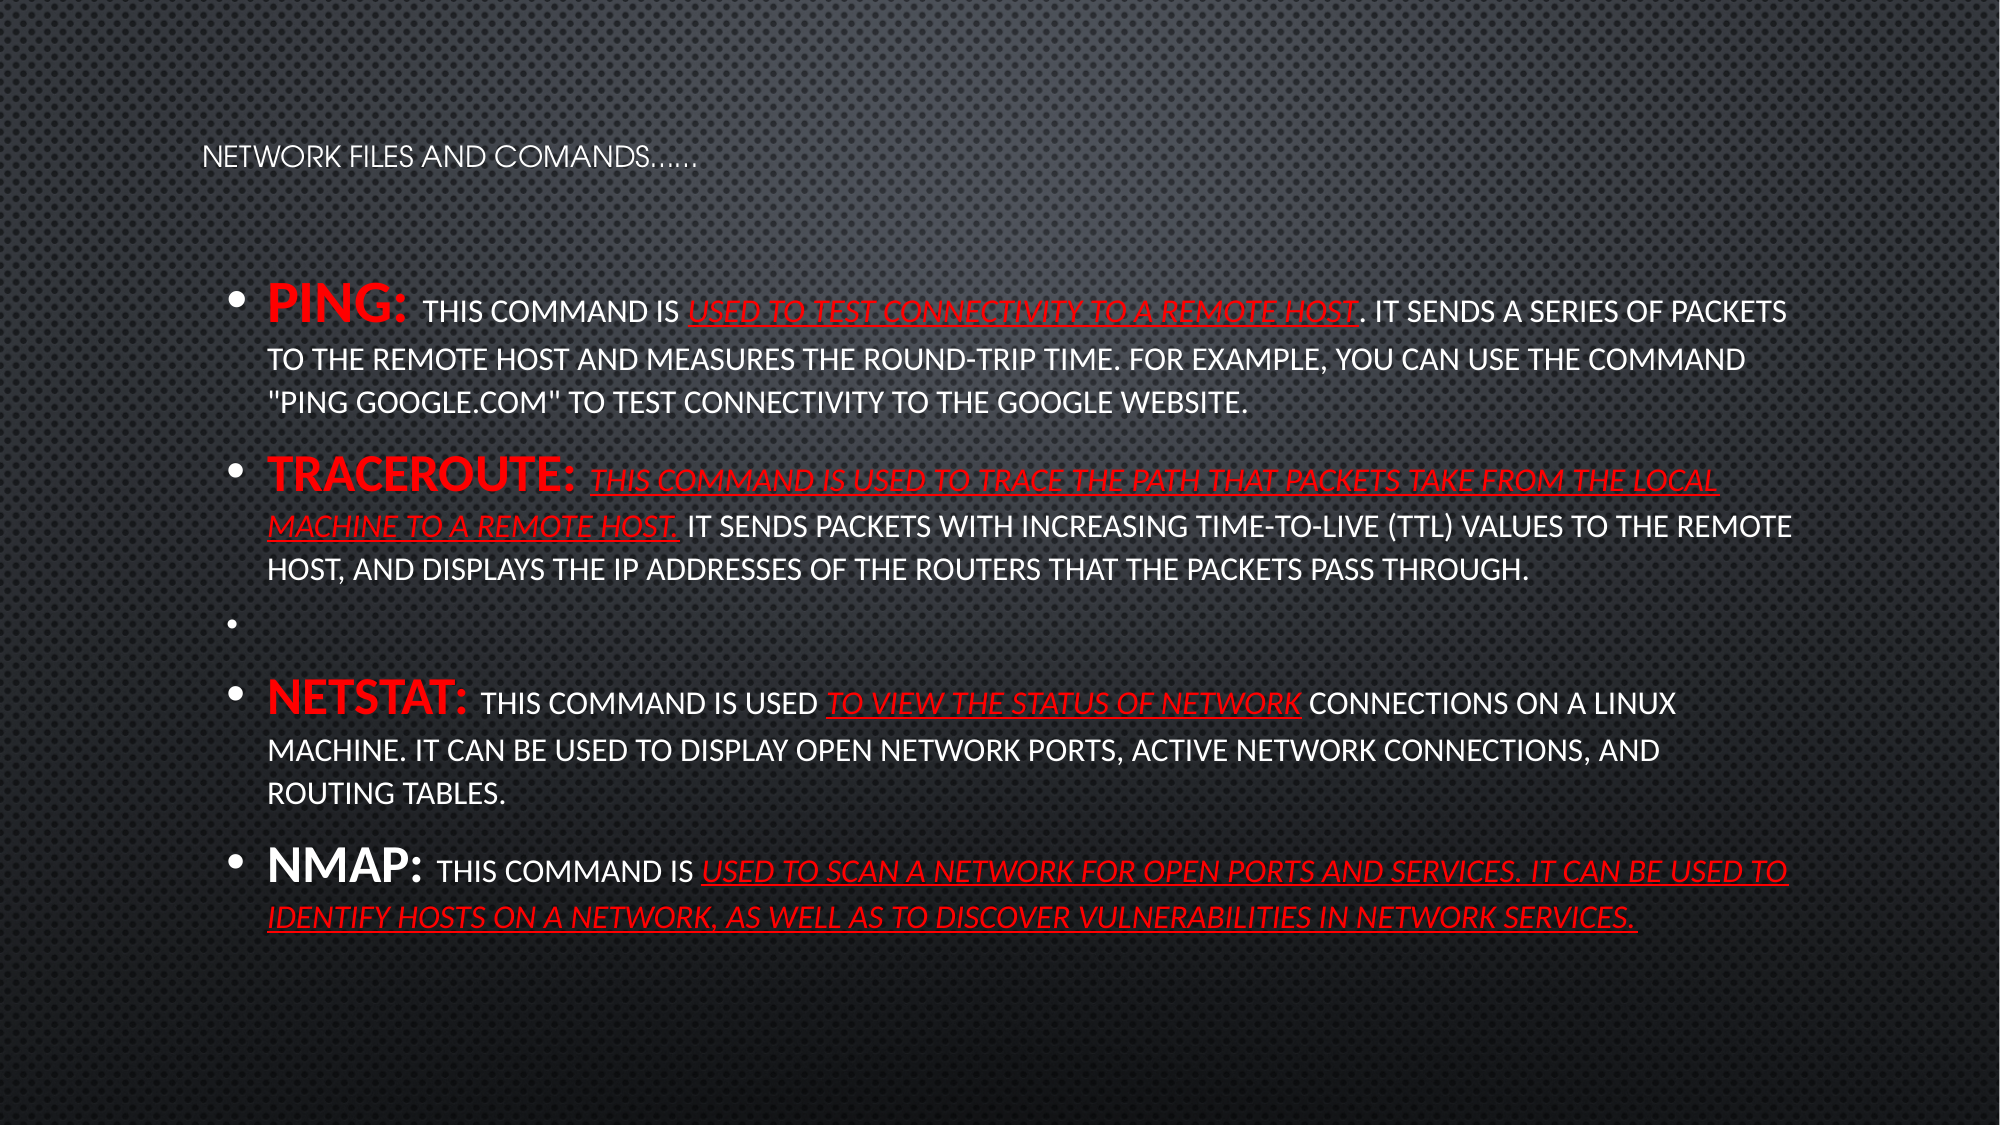

# NETWORK FILES AND COMANDS……
ping: This command is used to test connectivity to a remote host. It sends a series of packets to the remote host and measures the round-trip time. For example, you can use the command "ping google.com" to test connectivity to the Google website.
traceroute: This command is used to trace the path that packets take from the local machine to a remote host. It sends packets with increasing time-to-live (TTL) values to the remote host, and displays the IP addresses of the routers that the packets pass through.

netstat: This command is used to view the status of network connections on a Linux machine. It can be used to display open network ports, active network connections, and routing tables.
nmap: This command is used to scan a network for open ports and services. It can be used to identify hosts on a network, as well as to discover vulnerabilities in network services.